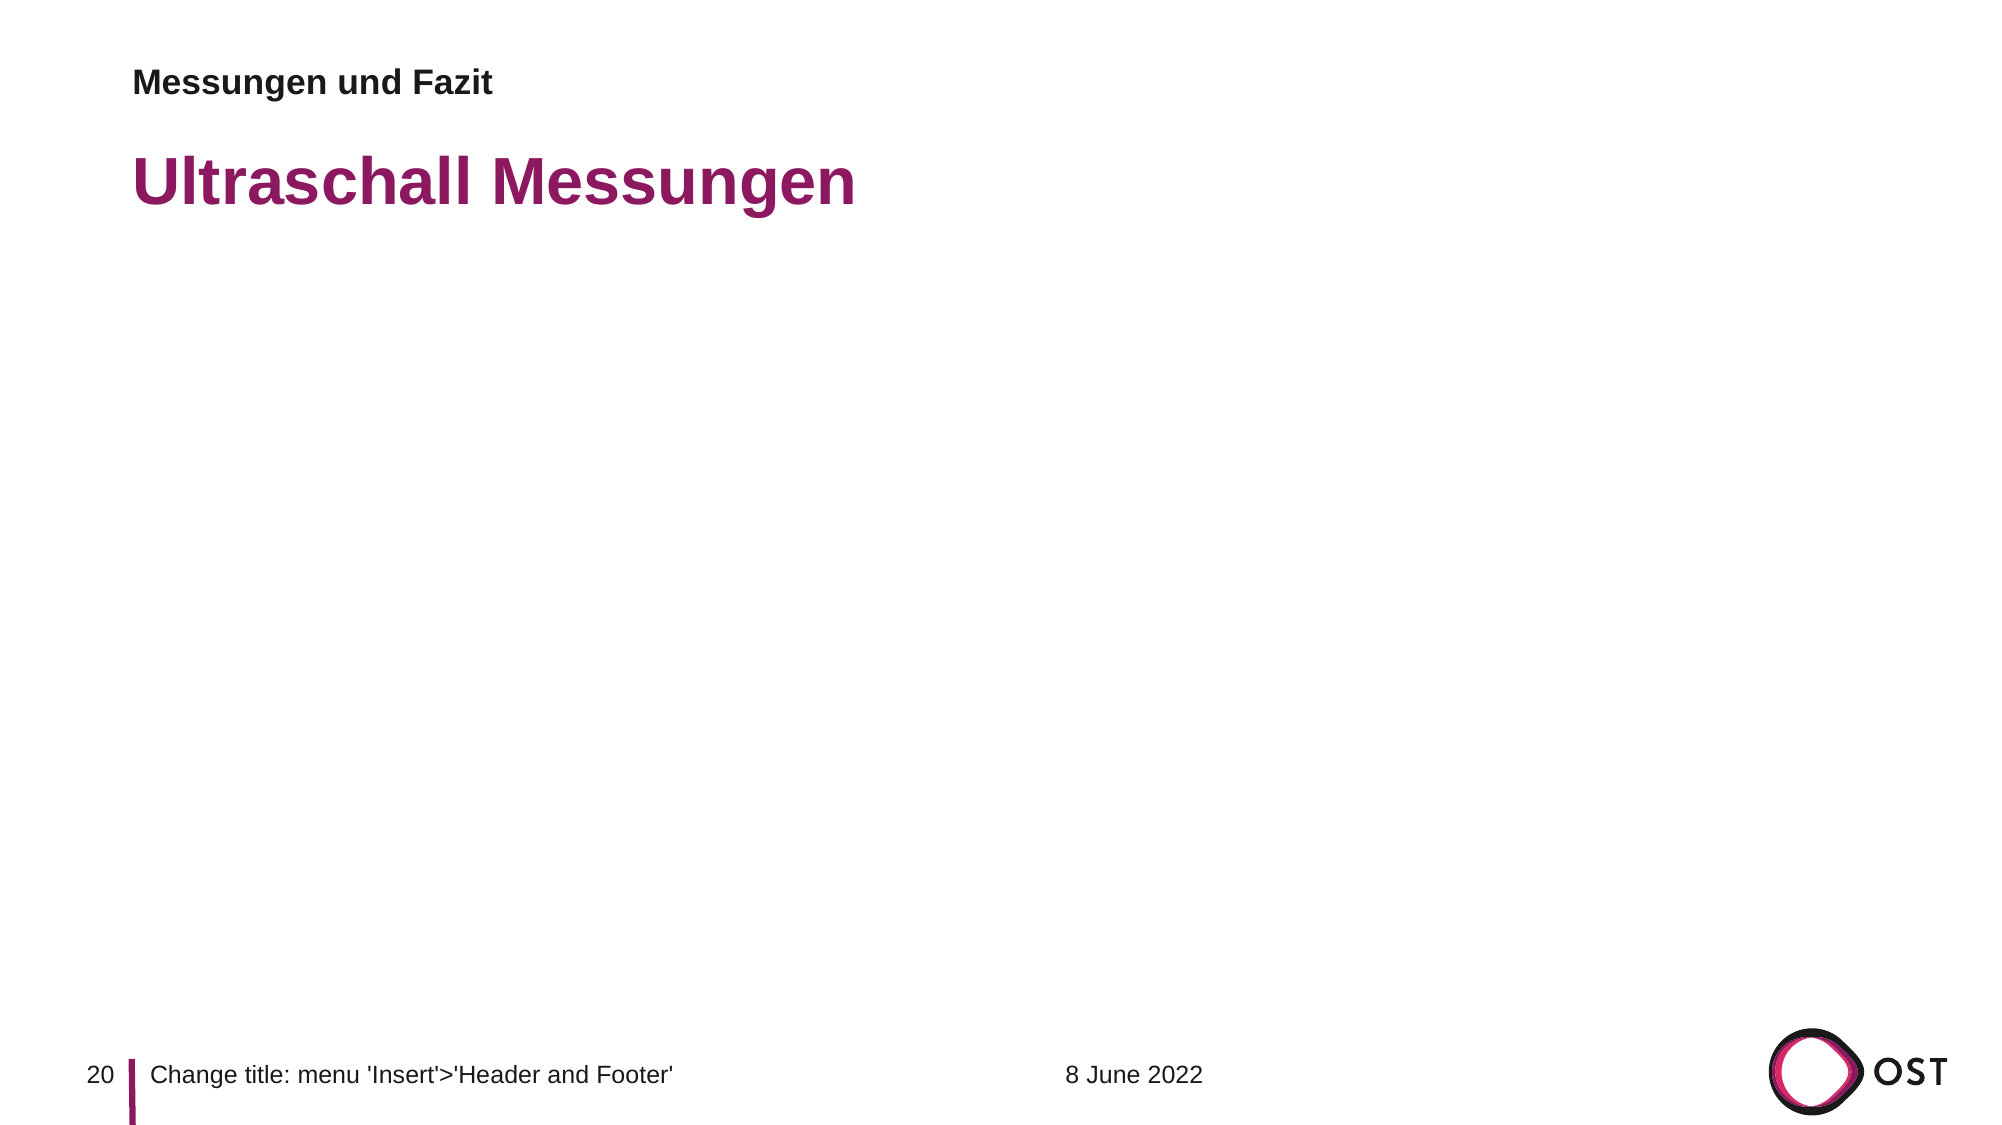

Messungen und Fazit
# Ultraschall Messungen

20
8 June 2022
Change title: menu 'Insert'>'Header and Footer'